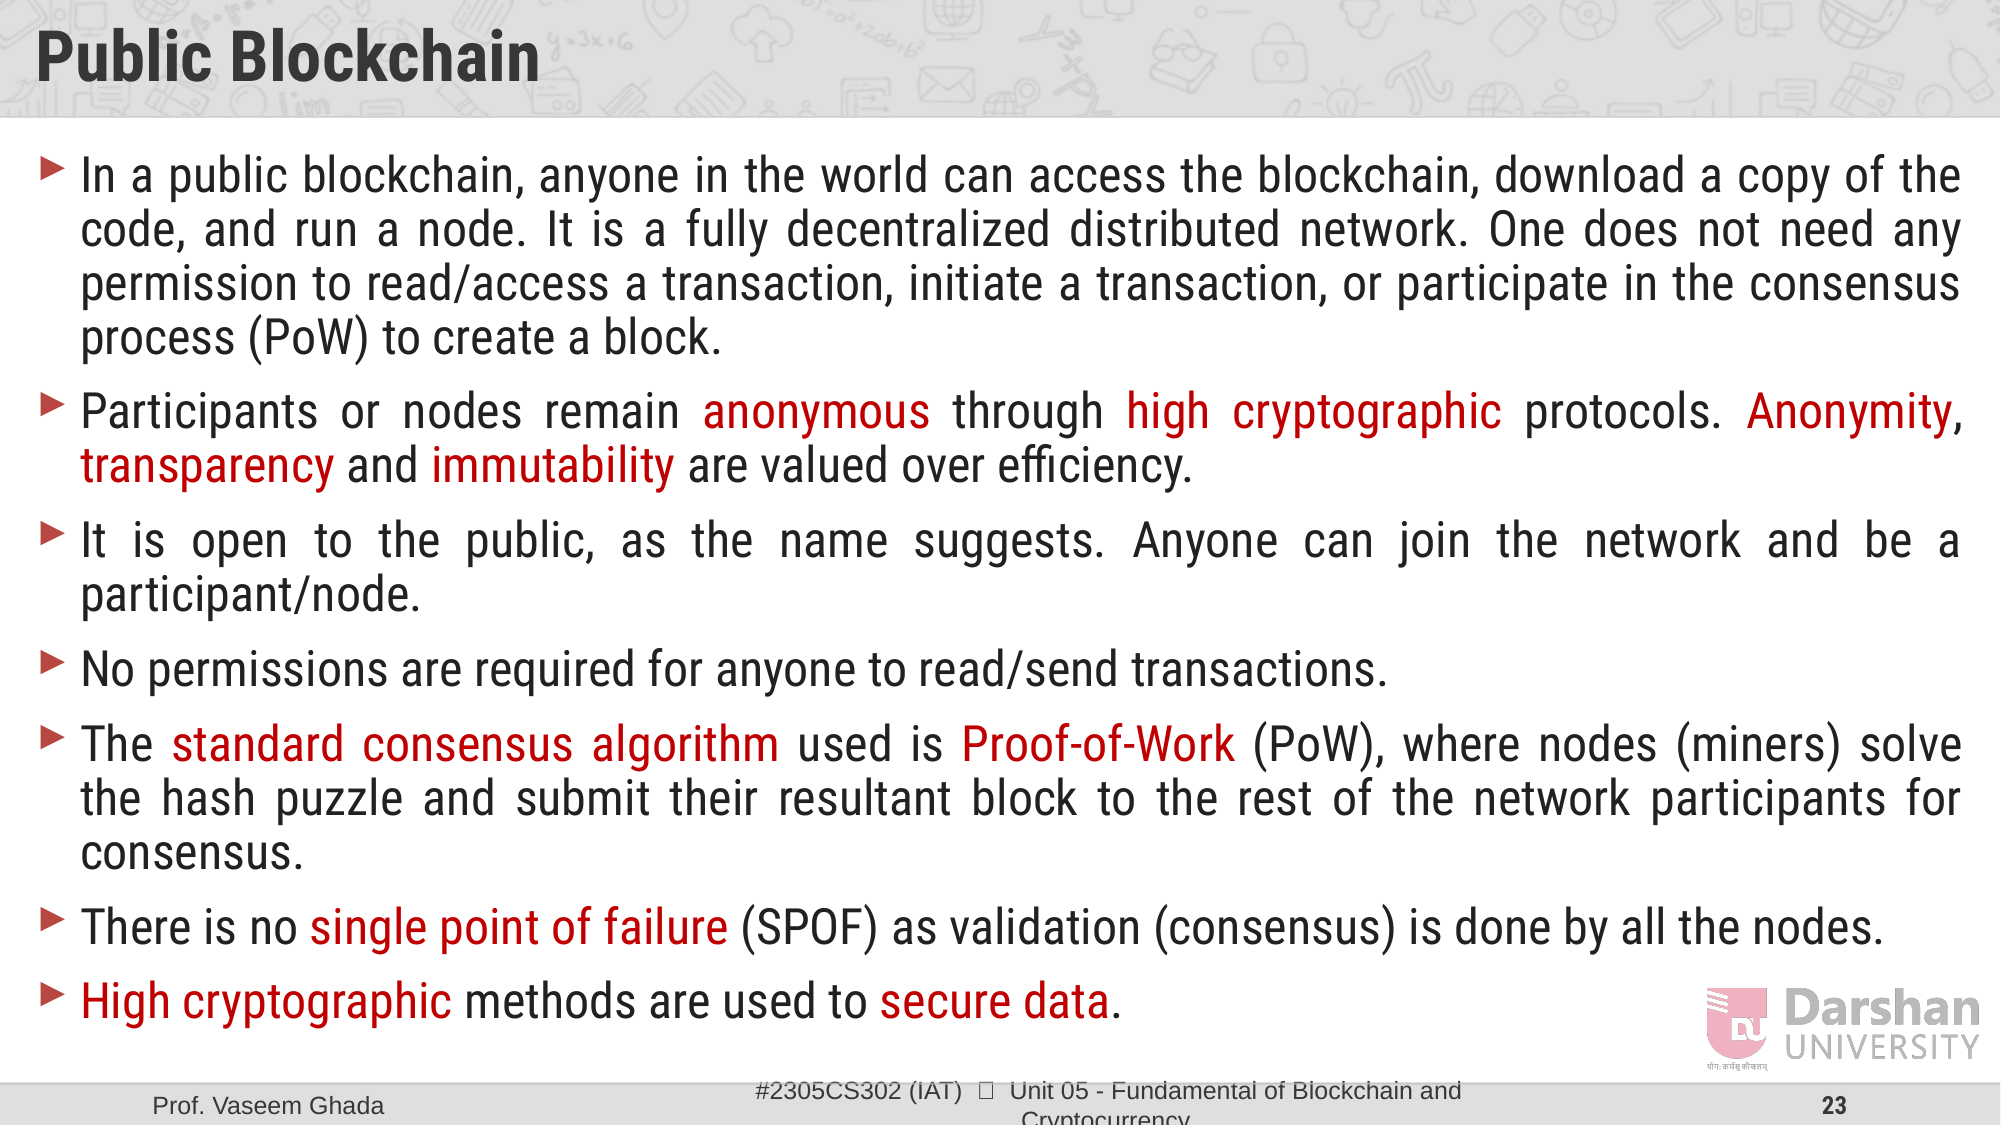

# Public Blockchain
In a public blockchain, anyone in the world can access the blockchain, download a copy of the code, and run a node. It is a fully decentralized distributed network. One does not need any permission to read/access a transaction, initiate a transaction, or participate in the consensus process (PoW) to create a block.
Participants or nodes remain anonymous through high cryptographic protocols. Anonymity, transparency and immutability are valued over efficiency.
It is open to the public, as the name suggests. Anyone can join the network and be a participant/node.
No permissions are required for anyone to read/send transactions.
The standard consensus algorithm used is Proof-of-Work (PoW), where nodes (miners) solve the hash puzzle and submit their resultant block to the rest of the network participants for consensus.
There is no single point of failure (SPOF) as validation (consensus) is done by all the nodes.
High cryptographic methods are used to secure data.